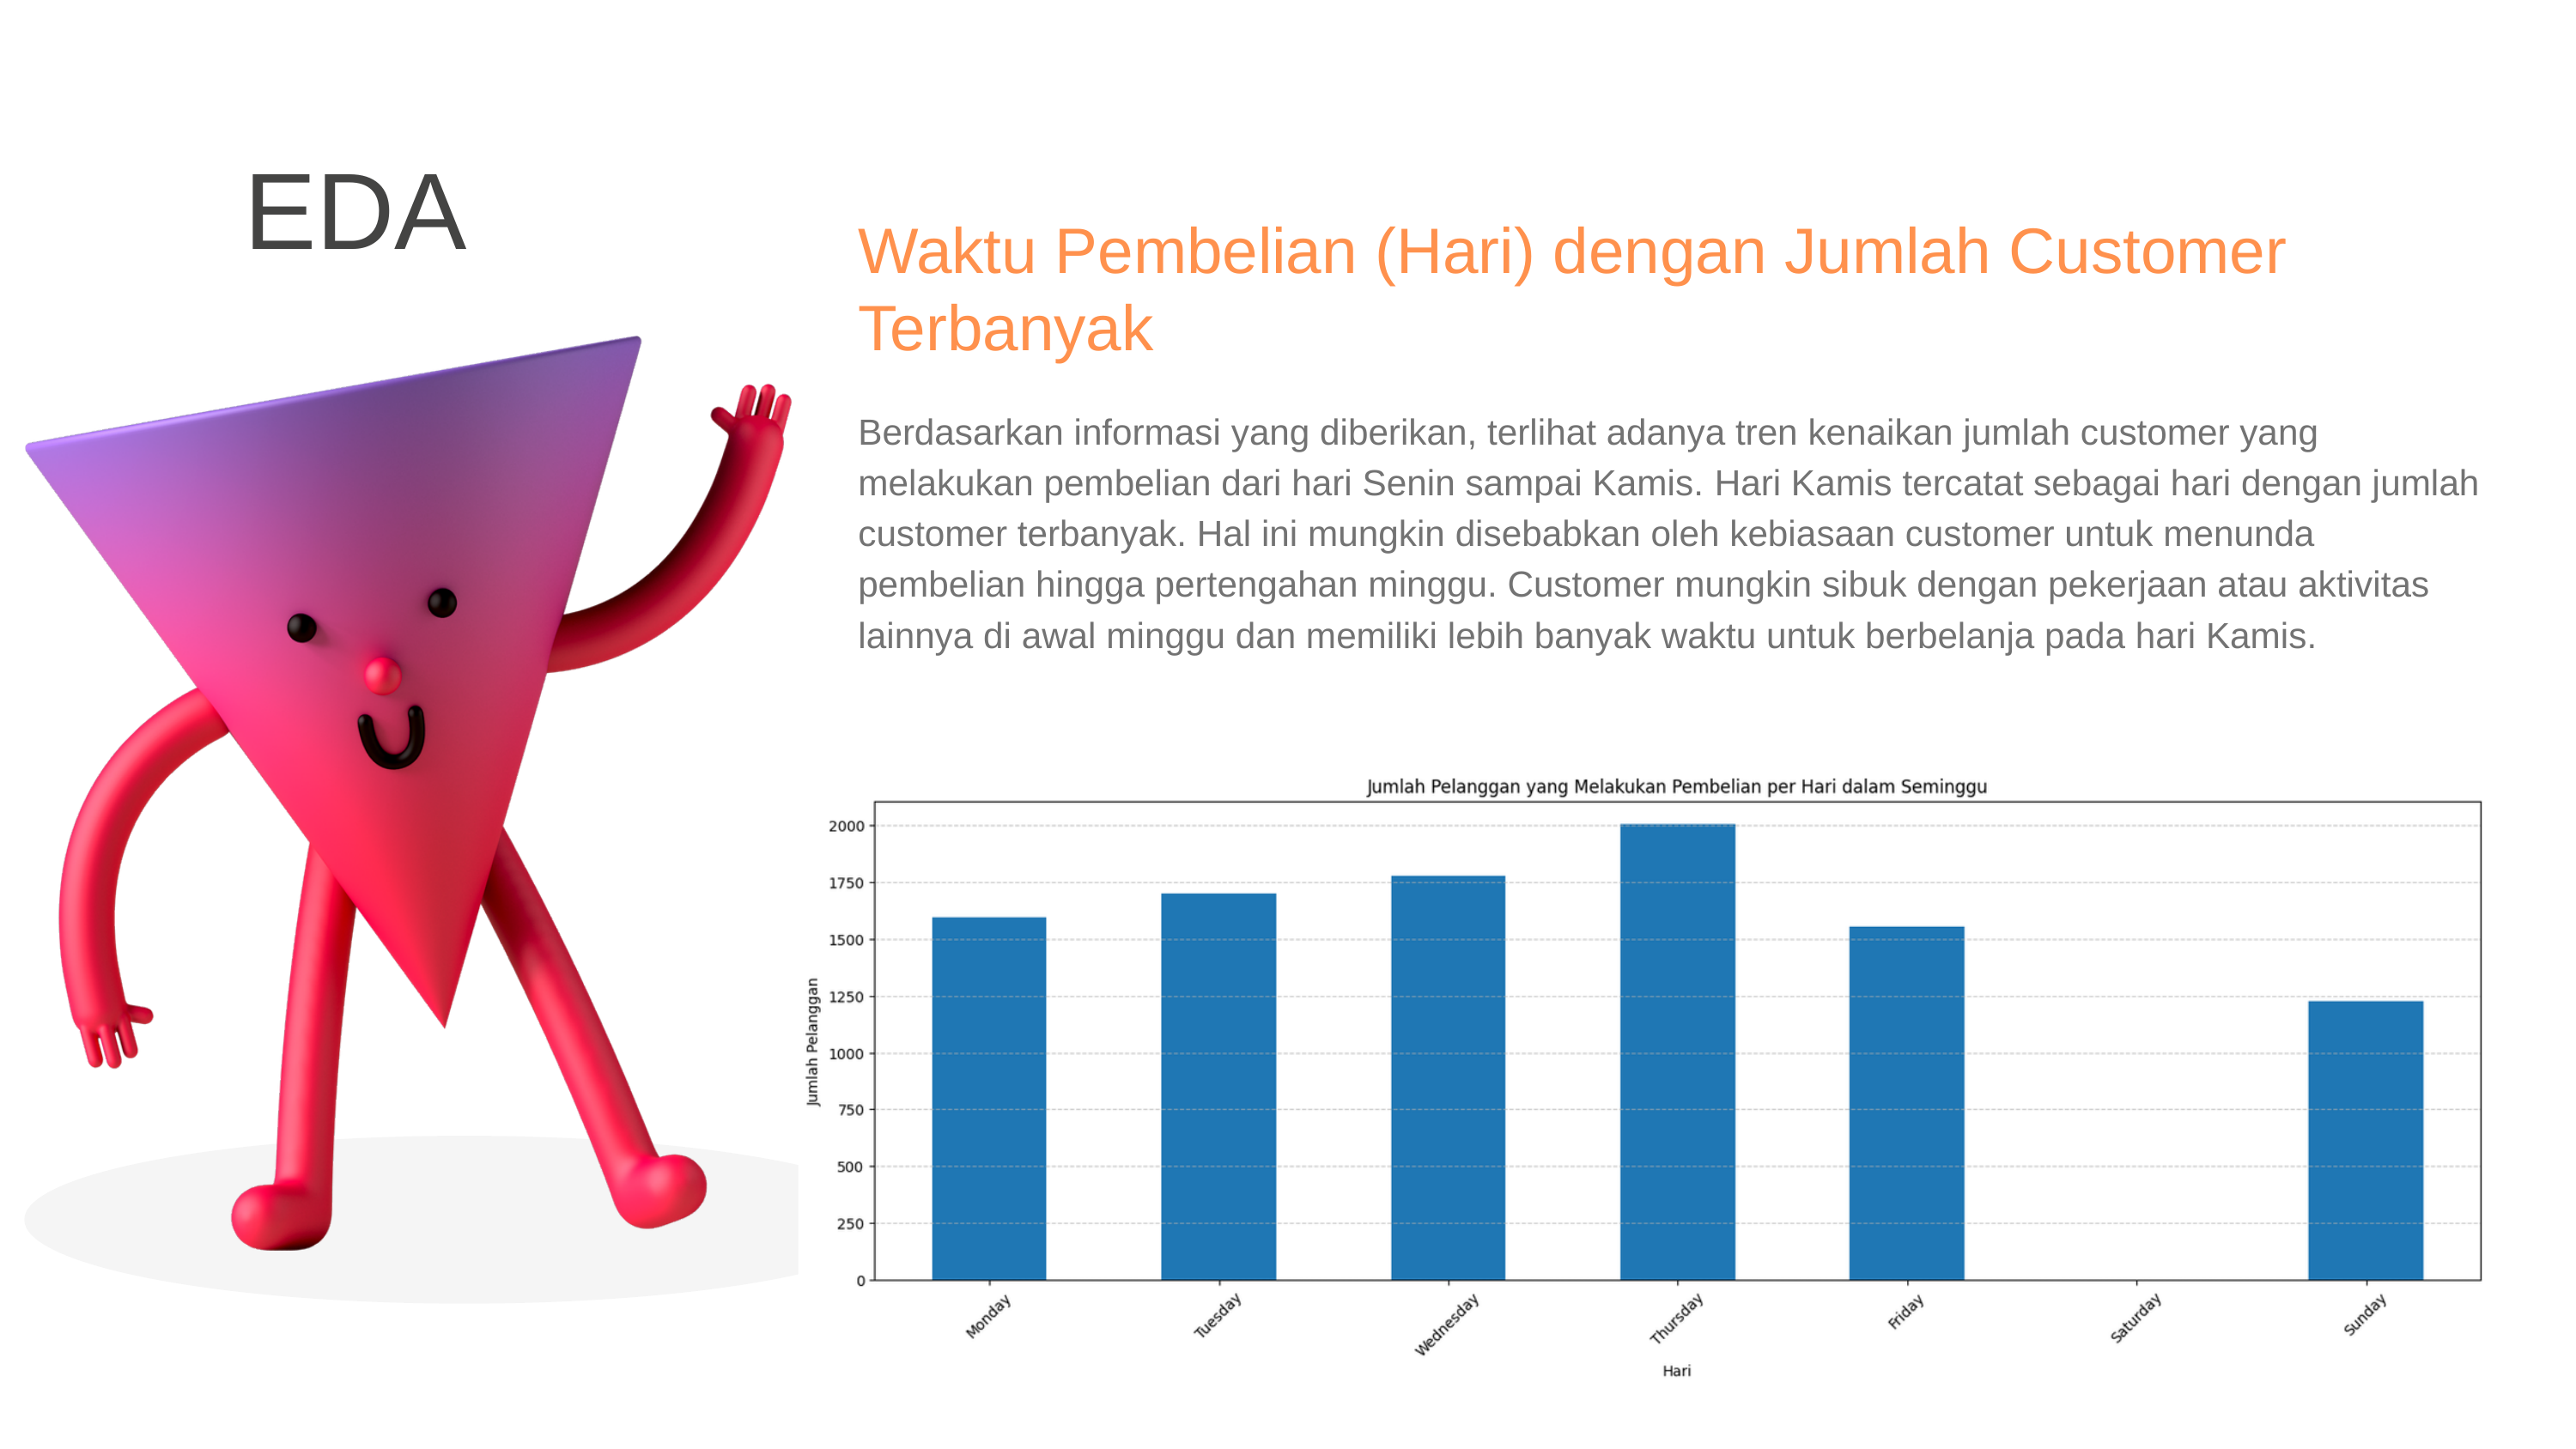

EDA
Waktu Pembelian (Hari) dengan Jumlah Customer Terbanyak

Berdasarkan informasi yang diberikan, terlihat adanya tren kenaikan jumlah customer yang melakukan pembelian dari hari Senin sampai Kamis. Hari Kamis tercatat sebagai hari dengan jumlah customer terbanyak. Hal ini mungkin disebabkan oleh kebiasaan customer untuk menunda pembelian hingga pertengahan minggu. Customer mungkin sibuk dengan pekerjaan atau aktivitas lainnya di awal minggu dan memiliki lebih banyak waktu untuk berbelanja pada hari Kamis.